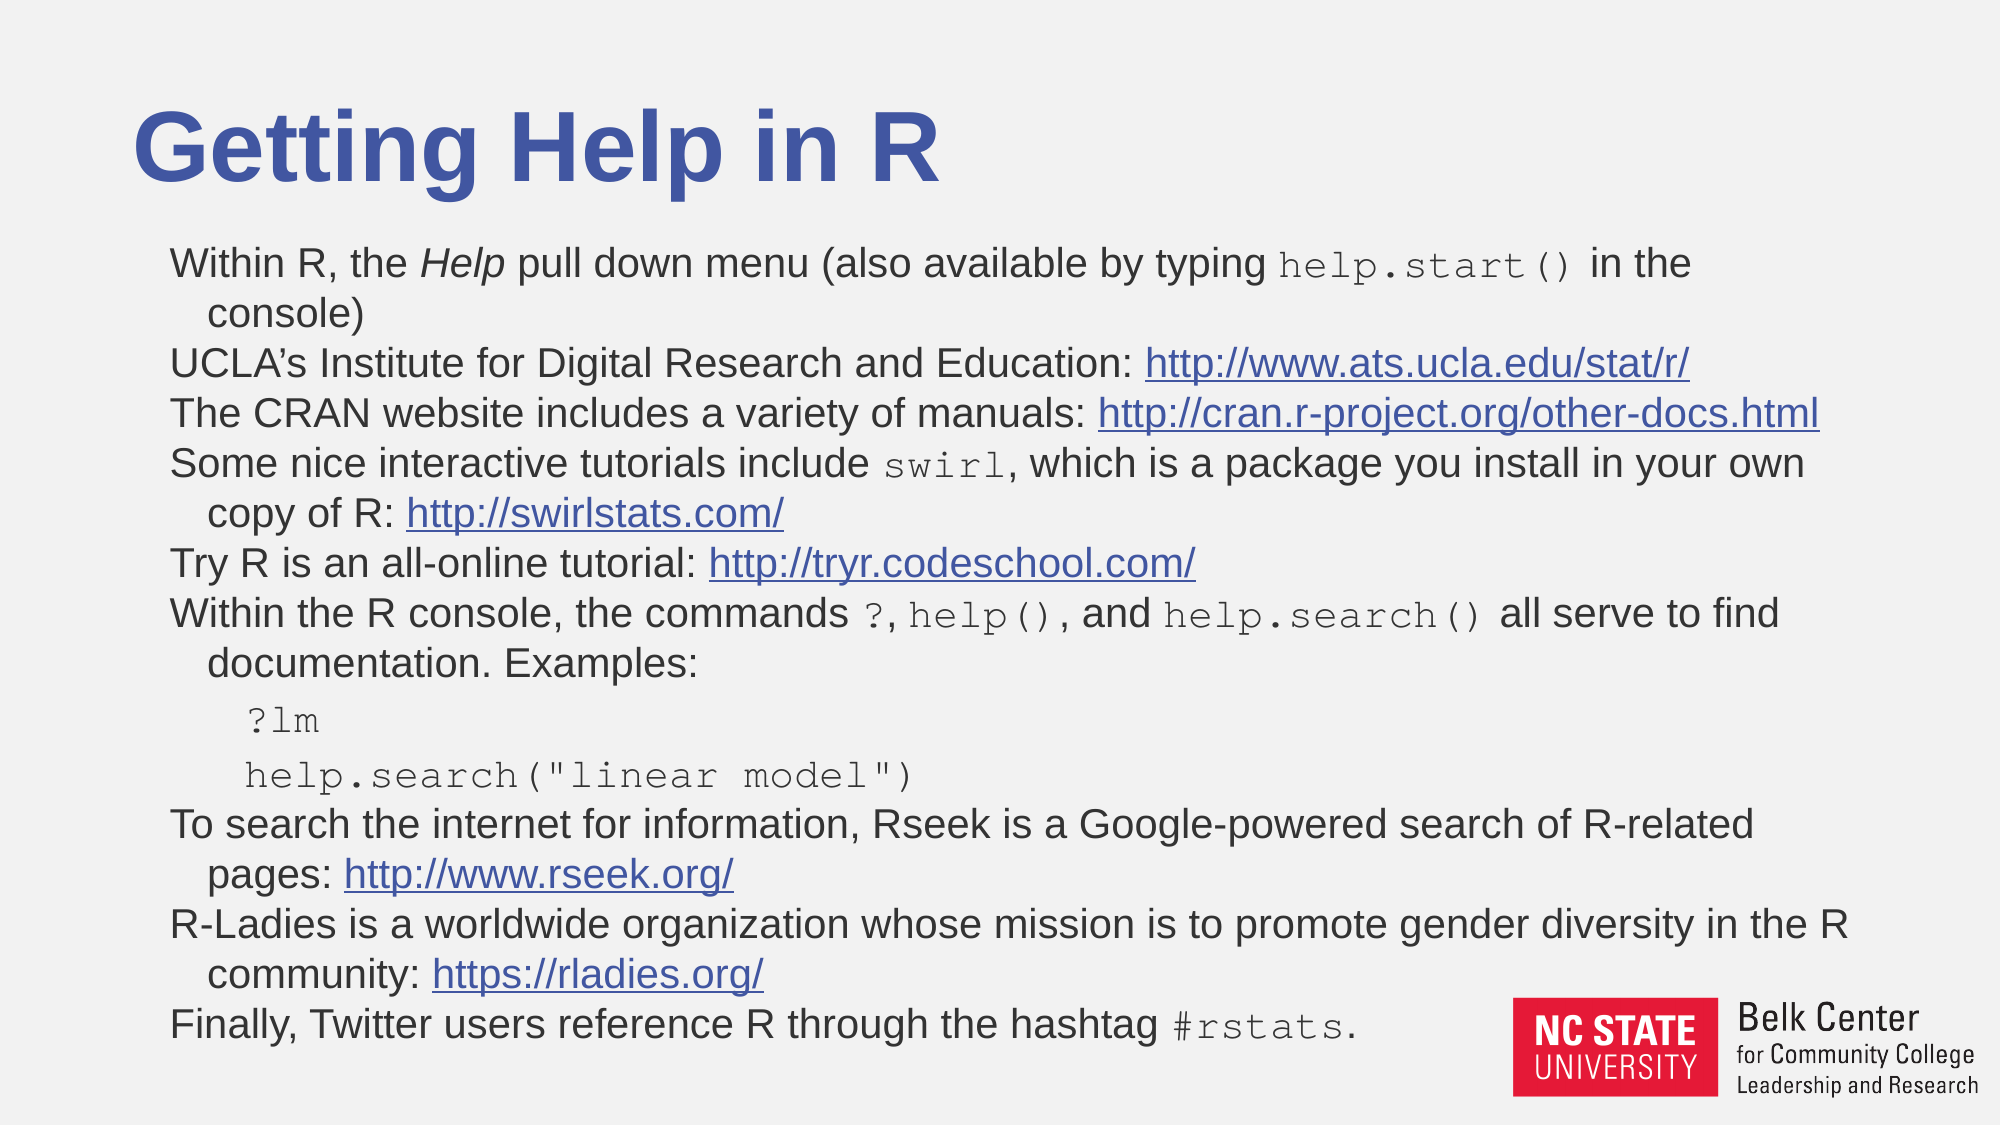

# Getting Help in R
Within R, the Help pull down menu (also available by typing help.start() in the console)
UCLA’s Institute for Digital Research and Education: http://www.ats.ucla.edu/stat/r/
The CRAN website includes a variety of manuals: http://cran.r-project.org/other-docs.html
Some nice interactive tutorials include swirl, which is a package you install in your own copy of R: http://swirlstats.com/
Try R is an all-online tutorial: http://tryr.codeschool.com/
Within the R console, the commands ?, help(), and help.search() all serve to find documentation. Examples:
?lm
help.search("linear model")
To search the internet for information, Rseek is a Google-powered search of R-related pages: http://www.rseek.org/
R-Ladies is a worldwide organization whose mission is to promote gender diversity in the R community: https://rladies.org/
Finally, Twitter users reference R through the hashtag #rstats.